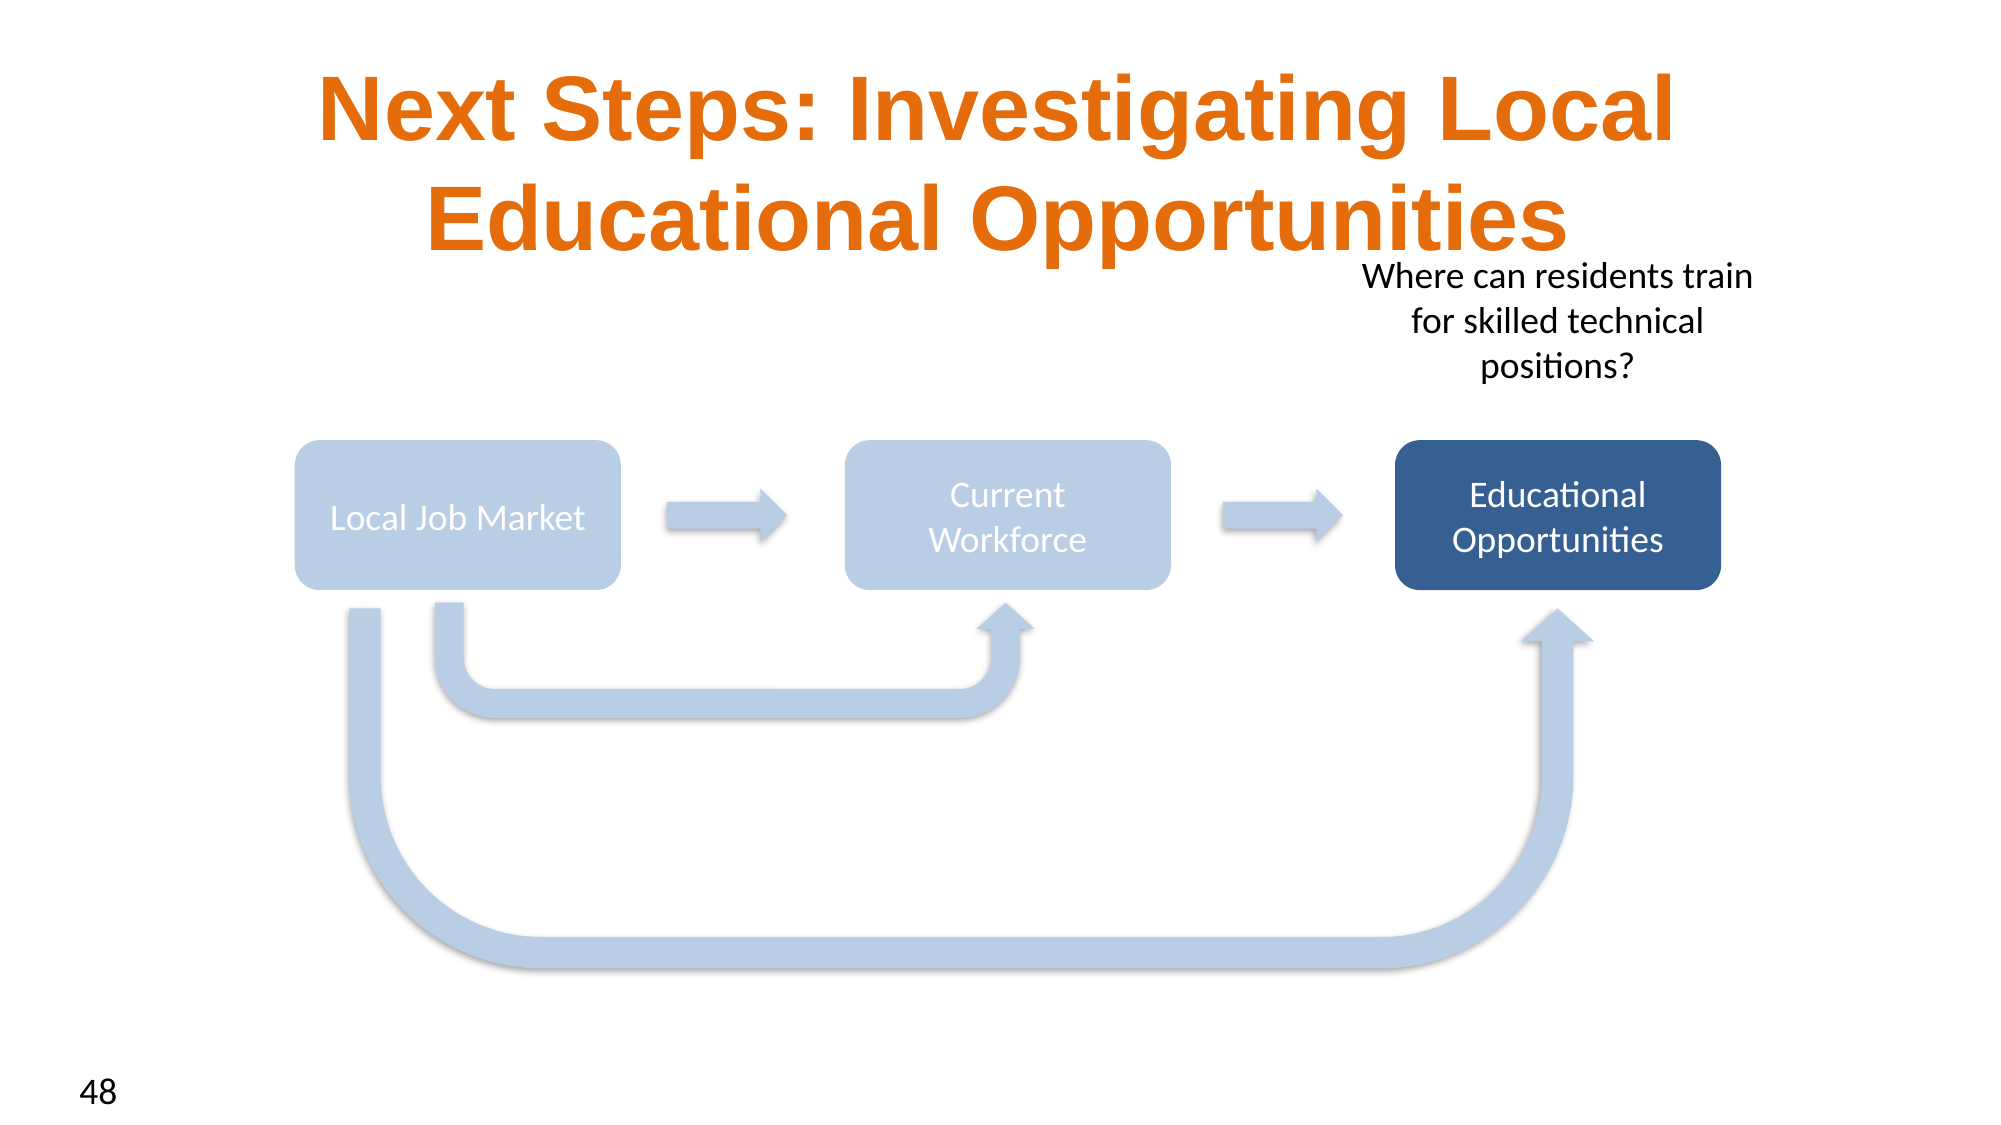

# Next Steps: Investigating Local Educational Opportunities

Where can residents train for skilled technical positions?
Local Job Market
Current Workforce
Educational Opportunities

48